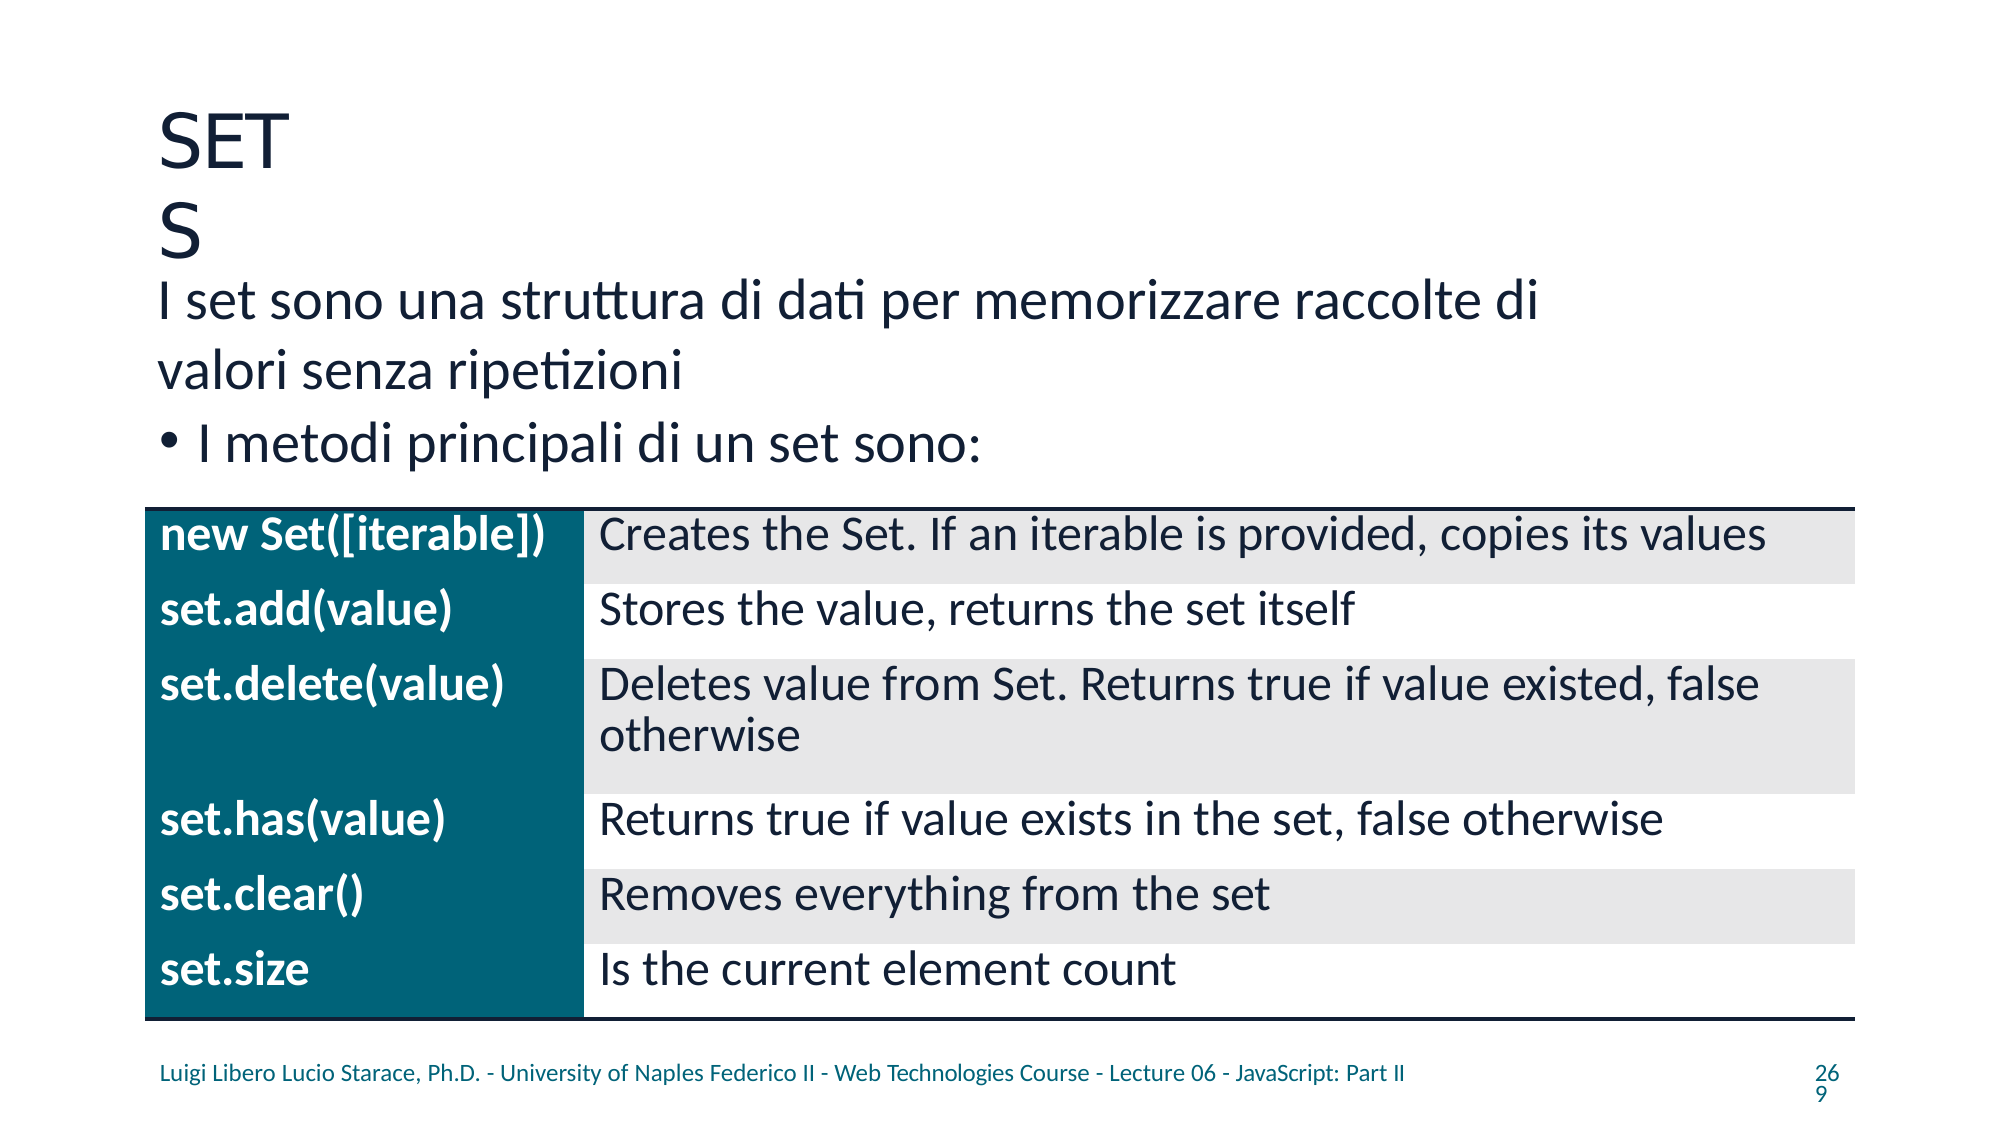

# SETS
I set sono una struttura di dati per memorizzare raccolte di valori senza ripetizioni
I metodi principali di un set sono:
| new Set([iterable]) | Creates the Set. If an iterable is provided, copies its values |
| --- | --- |
| set.add(value) | Stores the value, returns the set itself |
| set.delete(value) | Deletes value from Set. Returns true if value existed, false otherwise |
| set.has(value) | Returns true if value exists in the set, false otherwise |
| set.clear() | Removes everything from the set |
| set.size | Is the current element count |
Luigi Libero Lucio Starace, Ph.D. - University of Naples Federico II - Web Technologies Course - Lecture 06 - JavaScript: Part II
269